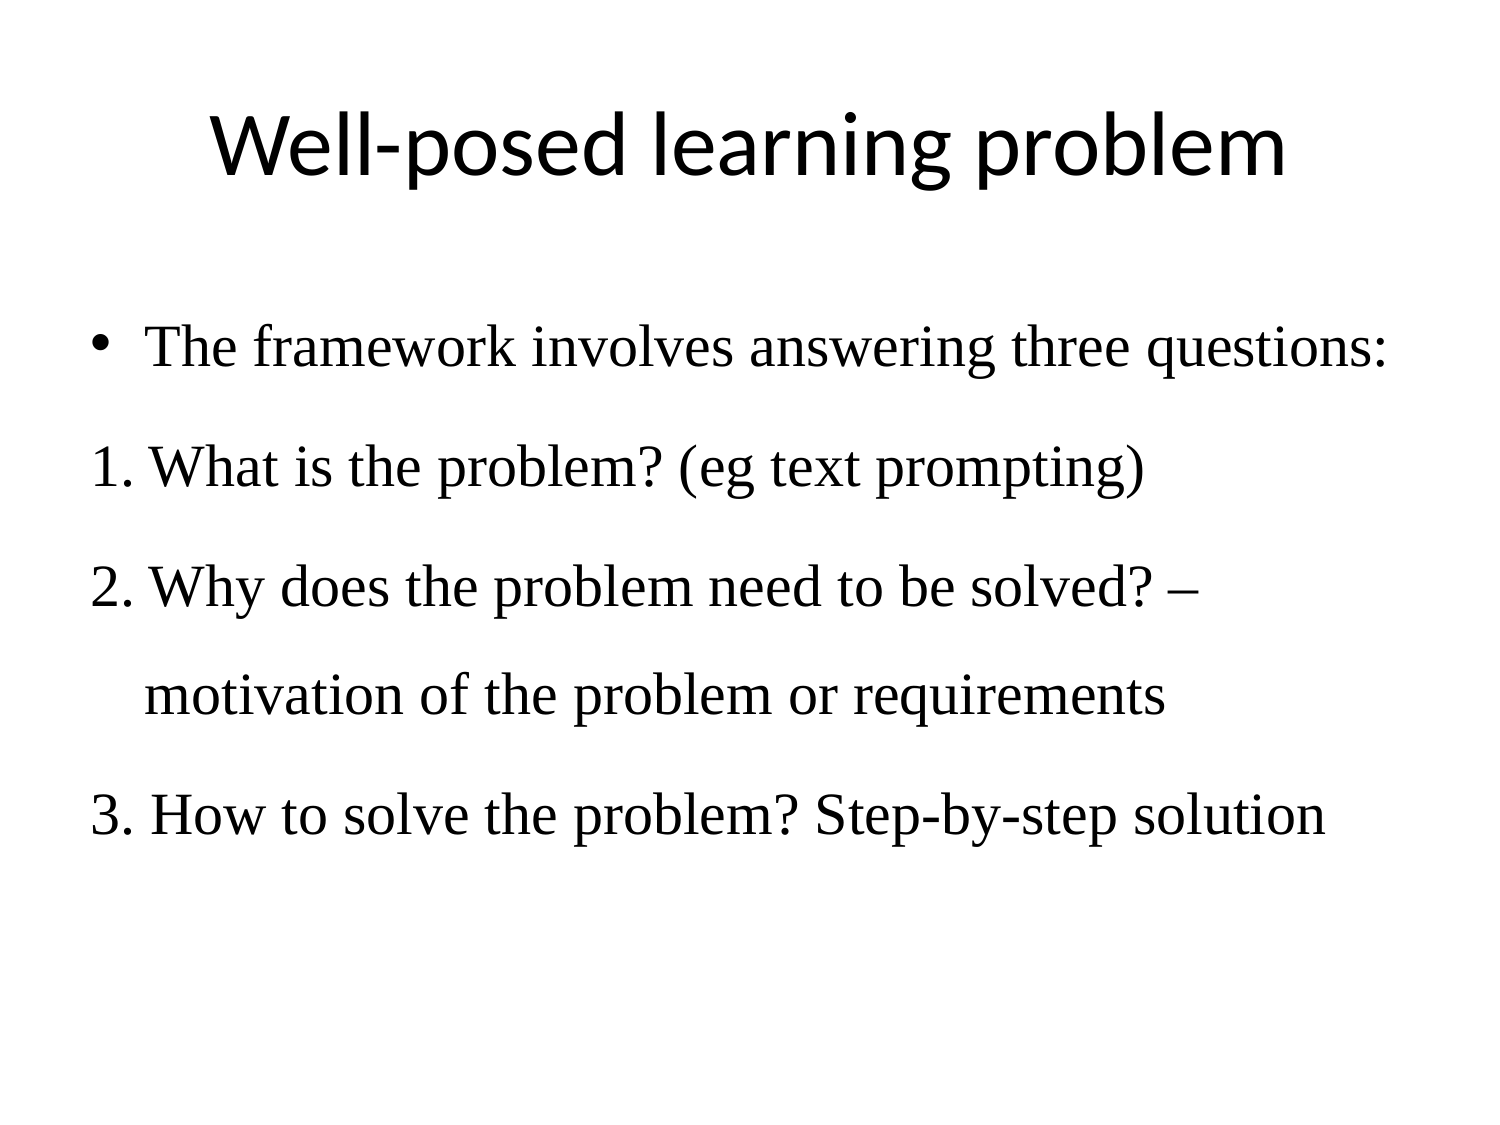

# Well-posed learning problem
The framework involves answering three questions:
1. What is the problem? (eg text prompting)
2. Why does the problem need to be solved? –motivation of the problem or requirements
3. How to solve the problem? Step-by-step solution